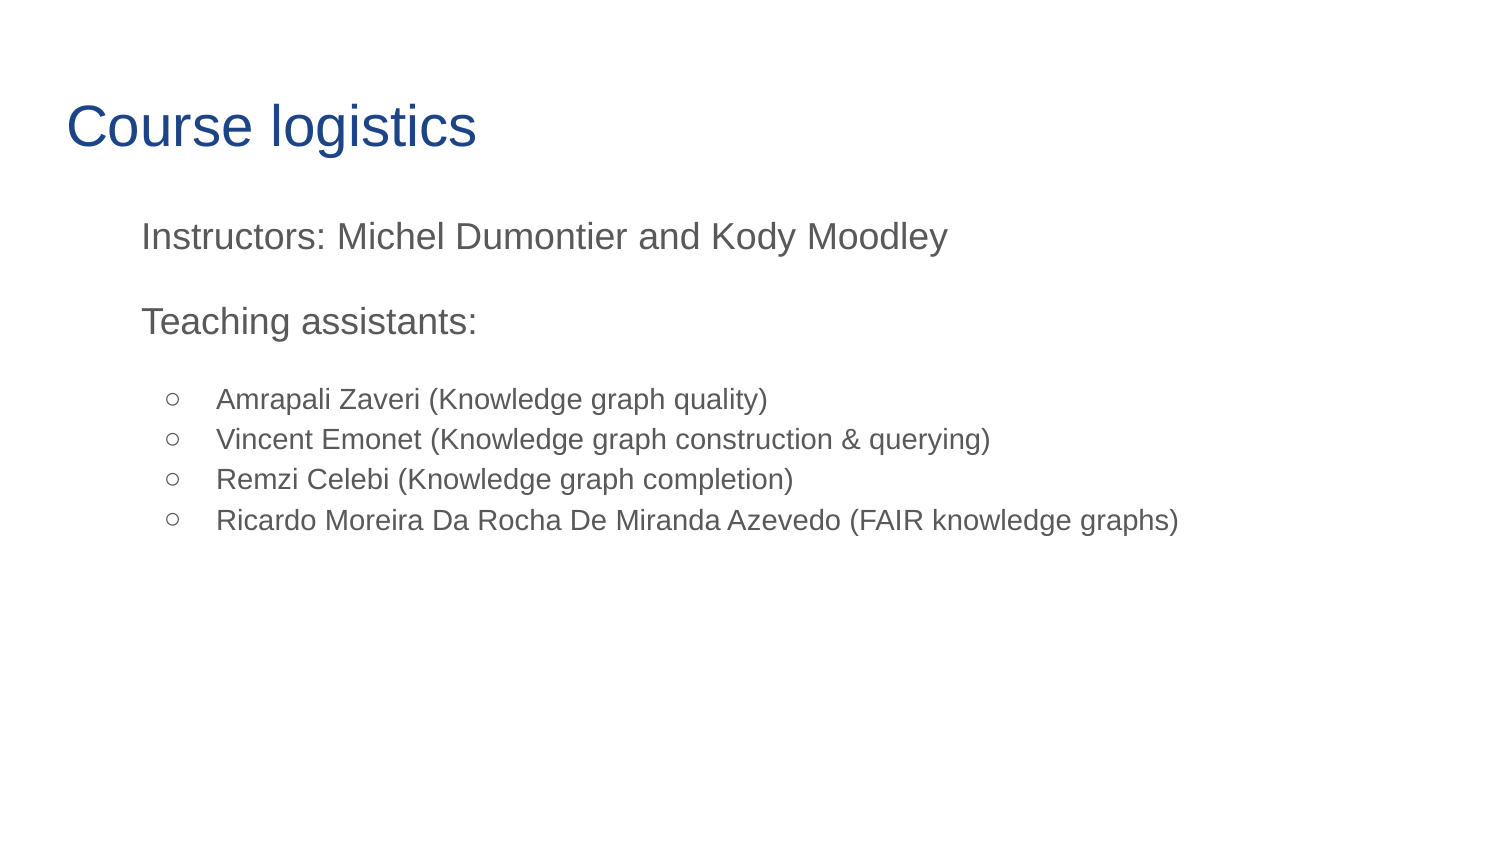

# Course logistics
Instructors: Michel Dumontier and Kody Moodley
Teaching assistants:
Amrapali Zaveri (Knowledge graph quality)
Vincent Emonet (Knowledge graph construction & querying)
Remzi Celebi (Knowledge graph completion)
Ricardo Moreira Da Rocha De Miranda Azevedo (FAIR knowledge graphs)